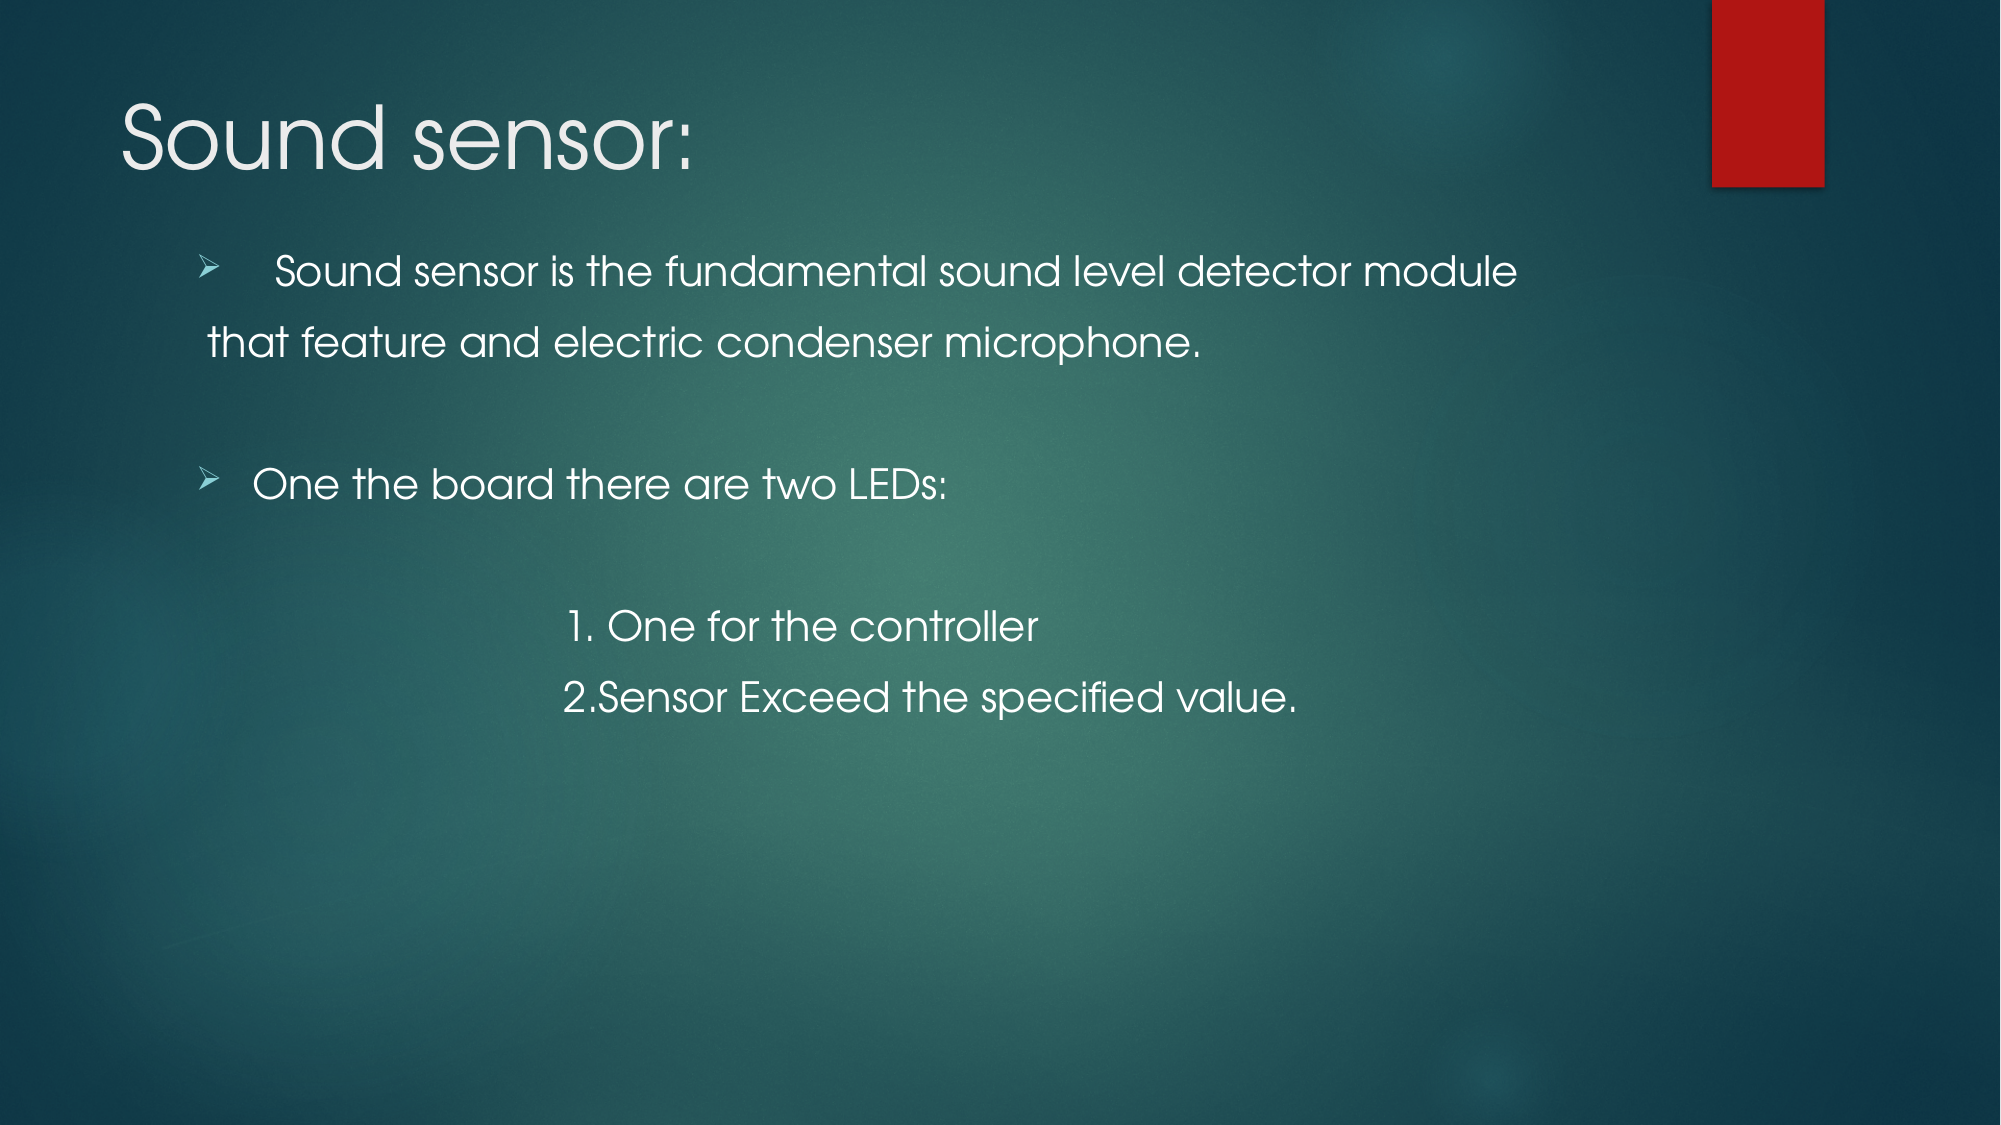

# Sound sensor:
  Sound sensor is the fundamental sound level detector module
 that feature and electric condenser microphone.

One the board there are two LEDs:

                                1. One for the controller
                                2.Sensor Exceed the specified value.